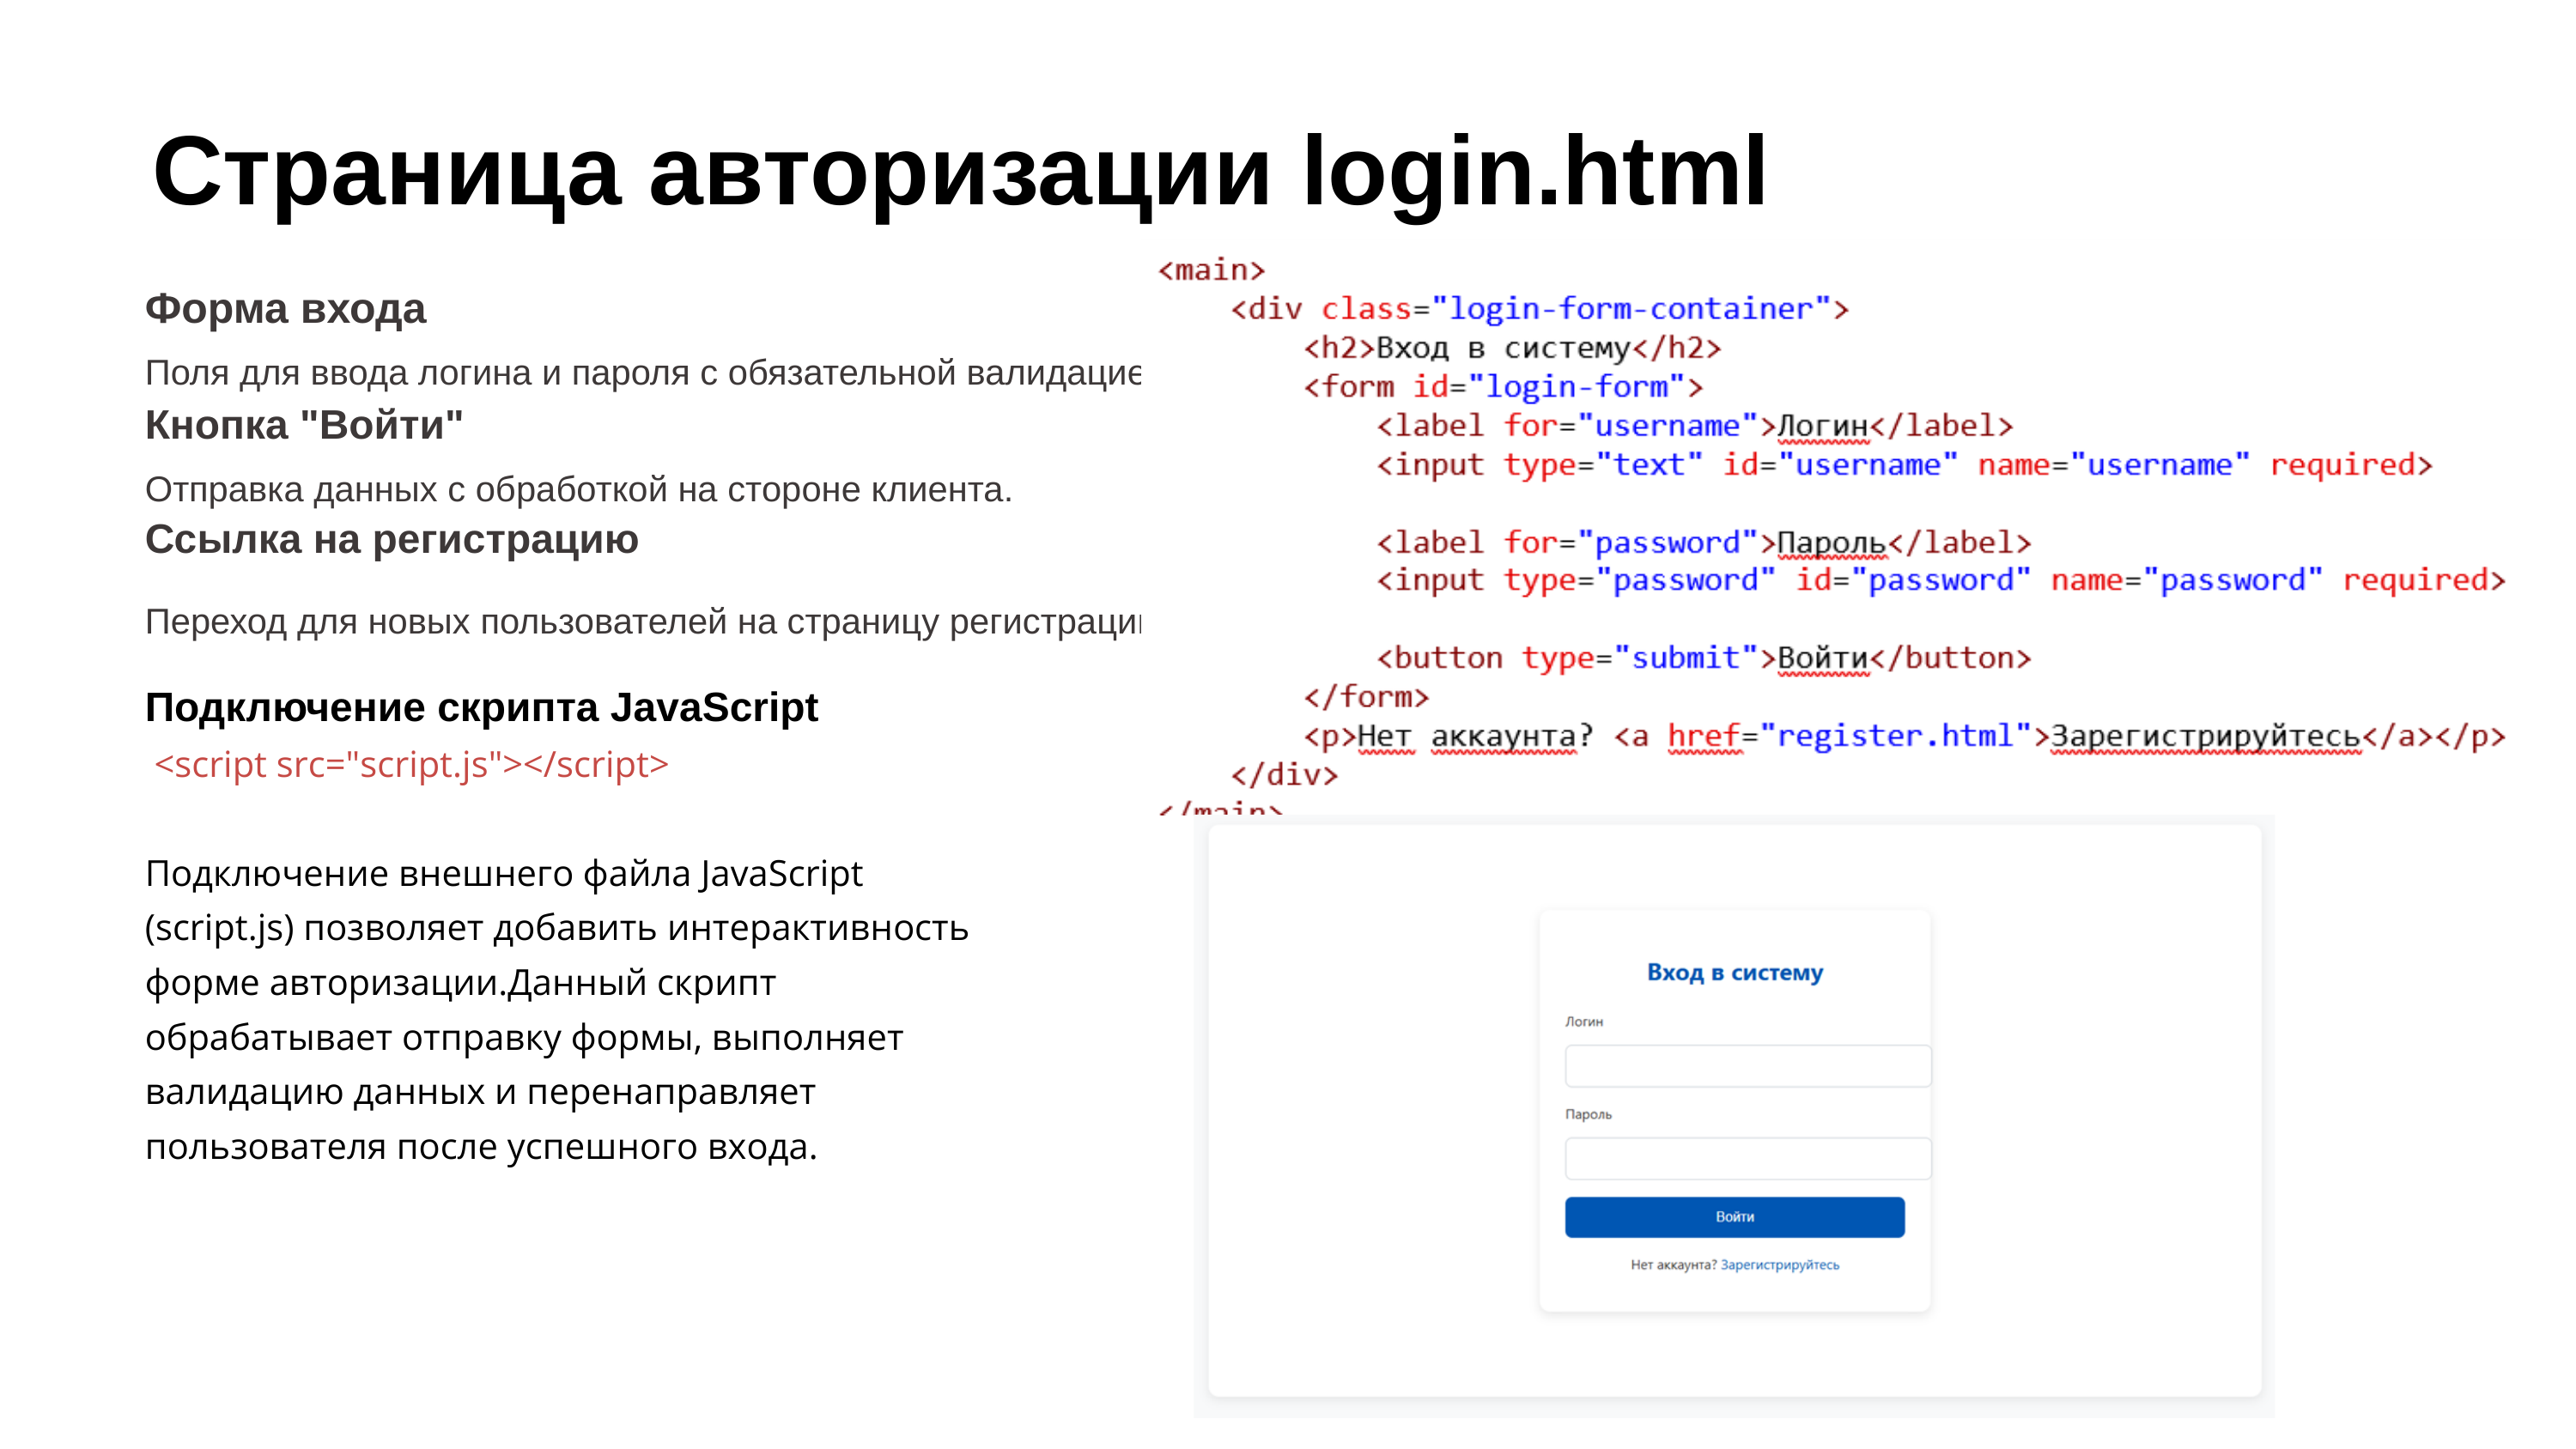

Страница авторизации login.html

Форма входа

Поля для ввода логина и пароля с обязательной валидацией.

Кнопка "Войти"

Отправка данных с обработкой на стороне клиента.

Ссылка на регистрацию

Переход для новых пользователей на страницу регистрации.
Подключение скрипта JavaScript
 <script src="script.js"></script>

Подключение внешнего файла JavaScript (script.js) позволяет добавить интерактивность форме авторизации.Данный скрипт обрабатывает отправку формы, выполняет валидацию данных и перенаправляет пользователя после успешного входа.